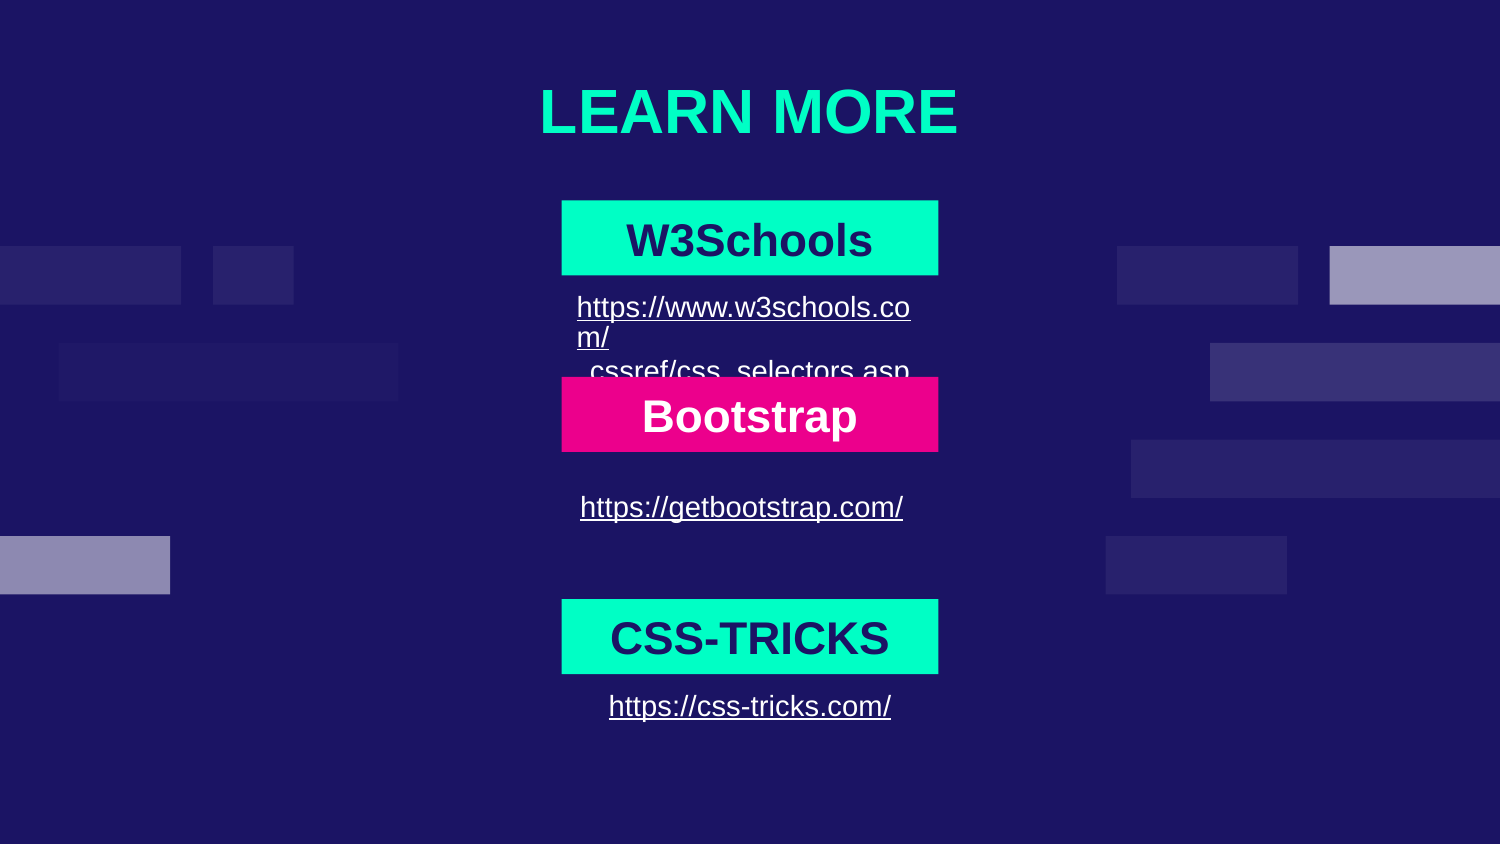

LEARN MORE
# W3Schools
https://www.w3schools.com/cssref/css_selectors.asp
Bootstrap
https://getbootstrap.com/
CSS-TRICKS
https://css-tricks.com/